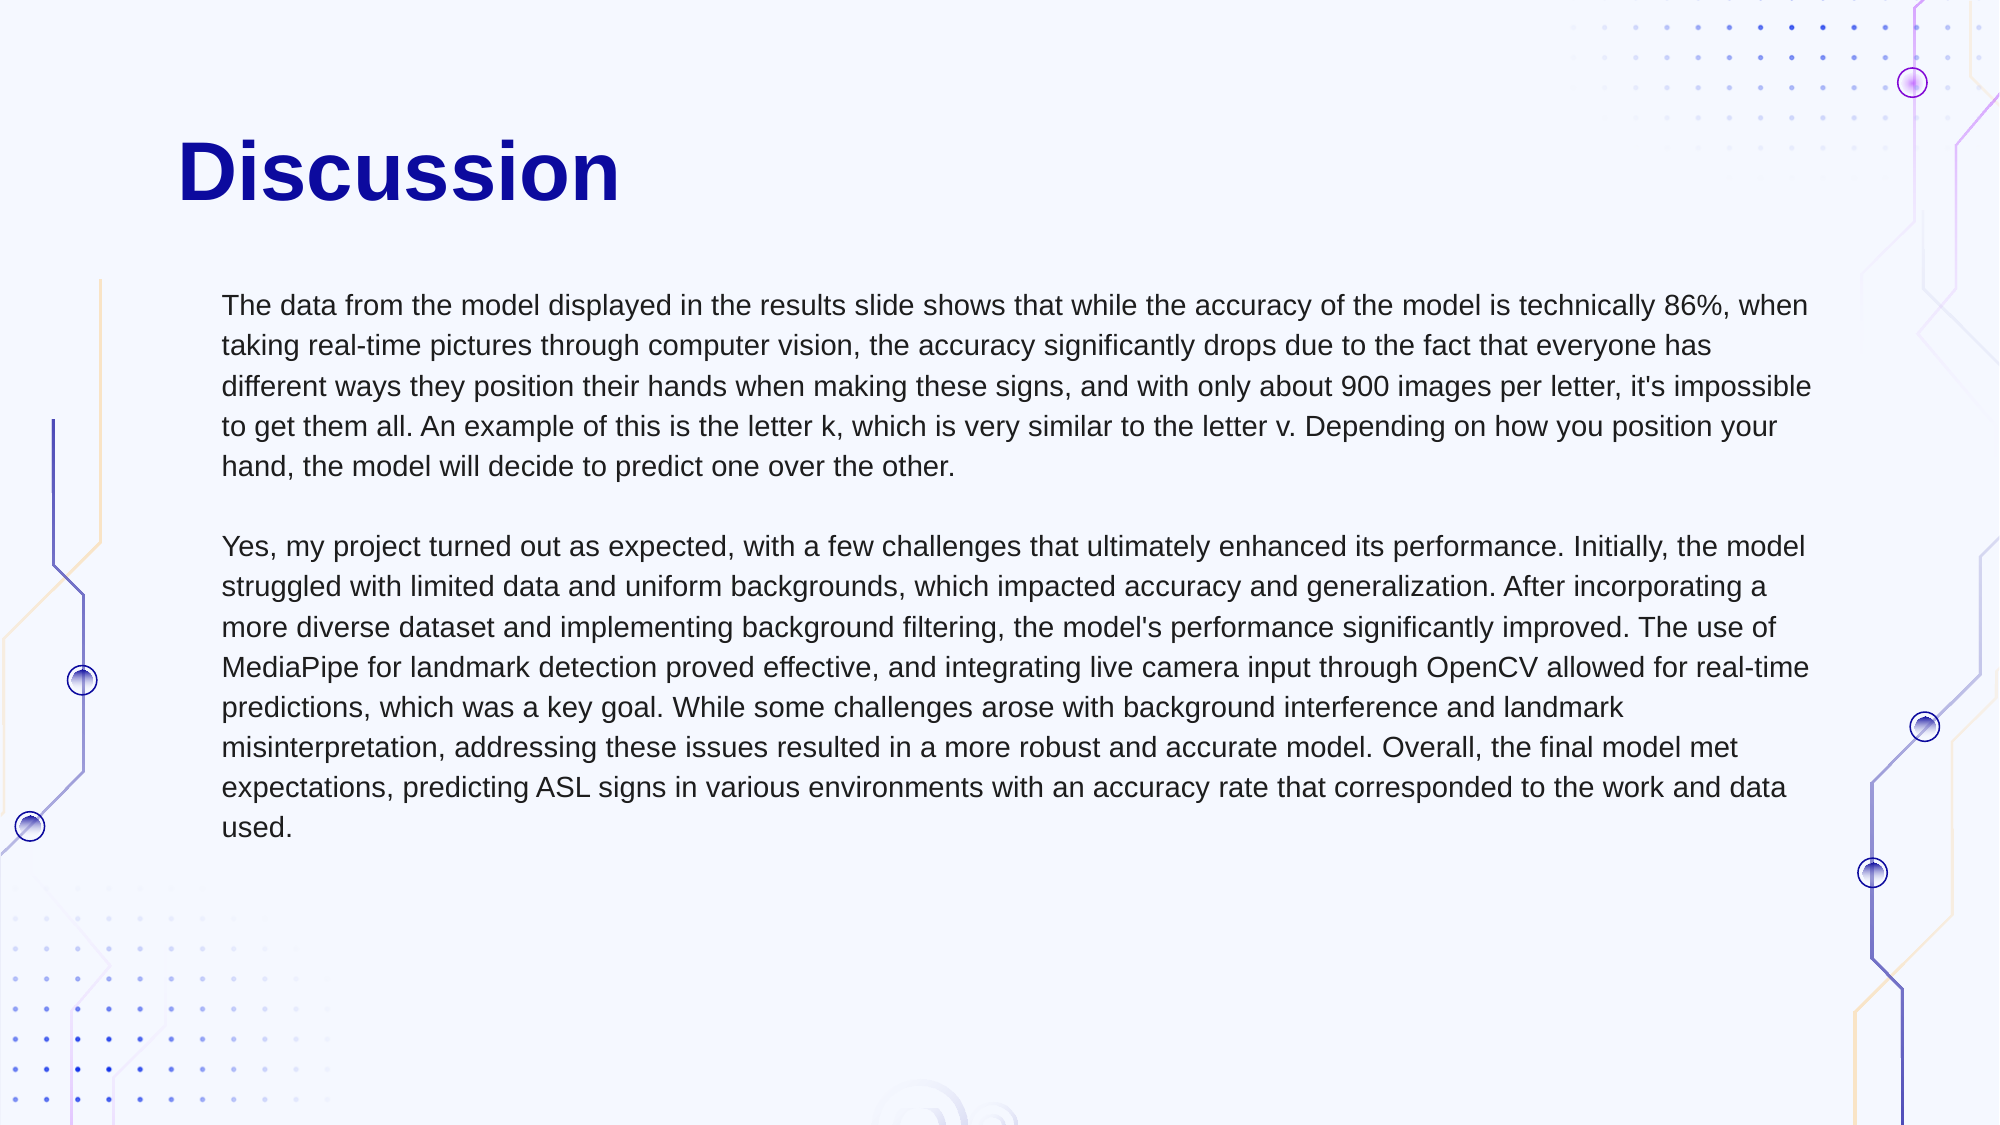

# Discussion
The data from the model displayed in the results slide shows that while the accuracy of the model is technically 86%, when taking real-time pictures through computer vision, the accuracy significantly drops due to the fact that everyone has different ways they position their hands when making these signs, and with only about 900 images per letter, it's impossible to get them all. An example of this is the letter k, which is very similar to the letter v. Depending on how you position your hand, the model will decide to predict one over the other.

Yes, my project turned out as expected, with a few challenges that ultimately enhanced its performance. Initially, the model struggled with limited data and uniform backgrounds, which impacted accuracy and generalization. After incorporating a more diverse dataset and implementing background filtering, the model's performance significantly improved. The use of MediaPipe for landmark detection proved effective, and integrating live camera input through OpenCV allowed for real-time predictions, which was a key goal. While some challenges arose with background interference and landmark misinterpretation, addressing these issues resulted in a more robust and accurate model. Overall, the final model met expectations, predicting ASL signs in various environments with an accuracy rate that corresponded to the work and data used.